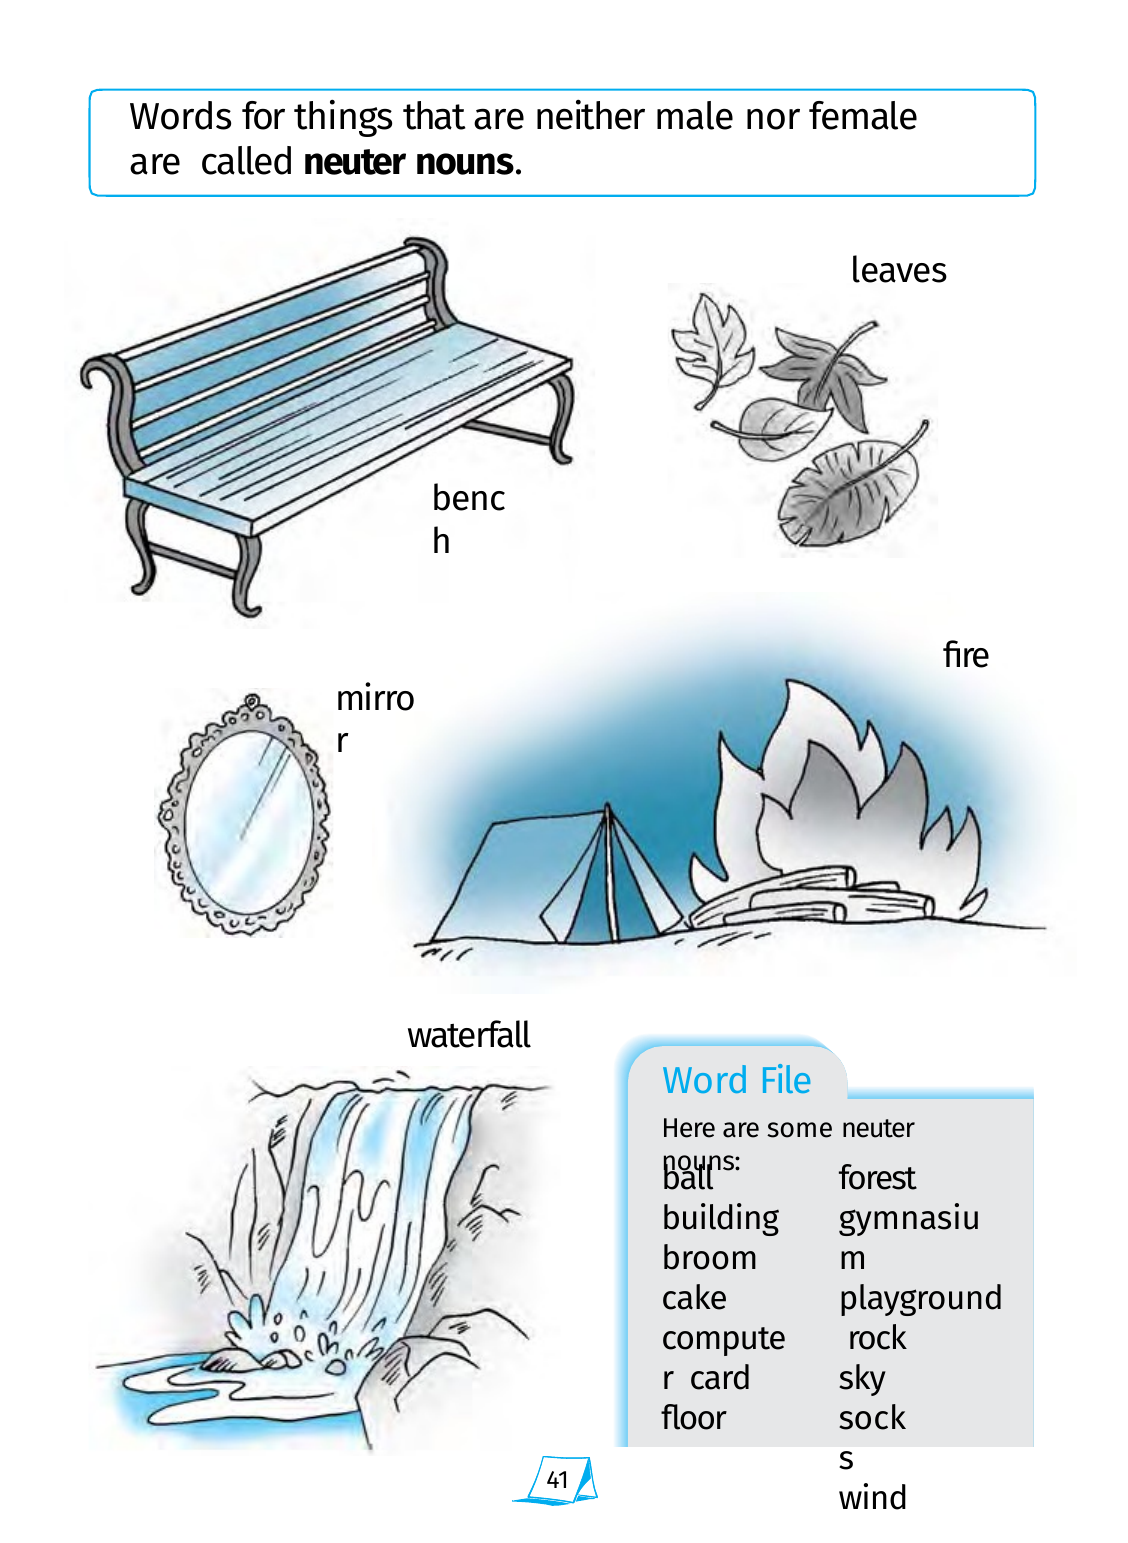

Words for things that are neither male nor female are  called neuter nouns.

leaves

bench

fire
mirror

waterfall

Word File
Here are some neuter nouns:

ball  building  broom  cake  computer  card
floor
forest  gymnasium  playground  rock
sky  socks  wind
41